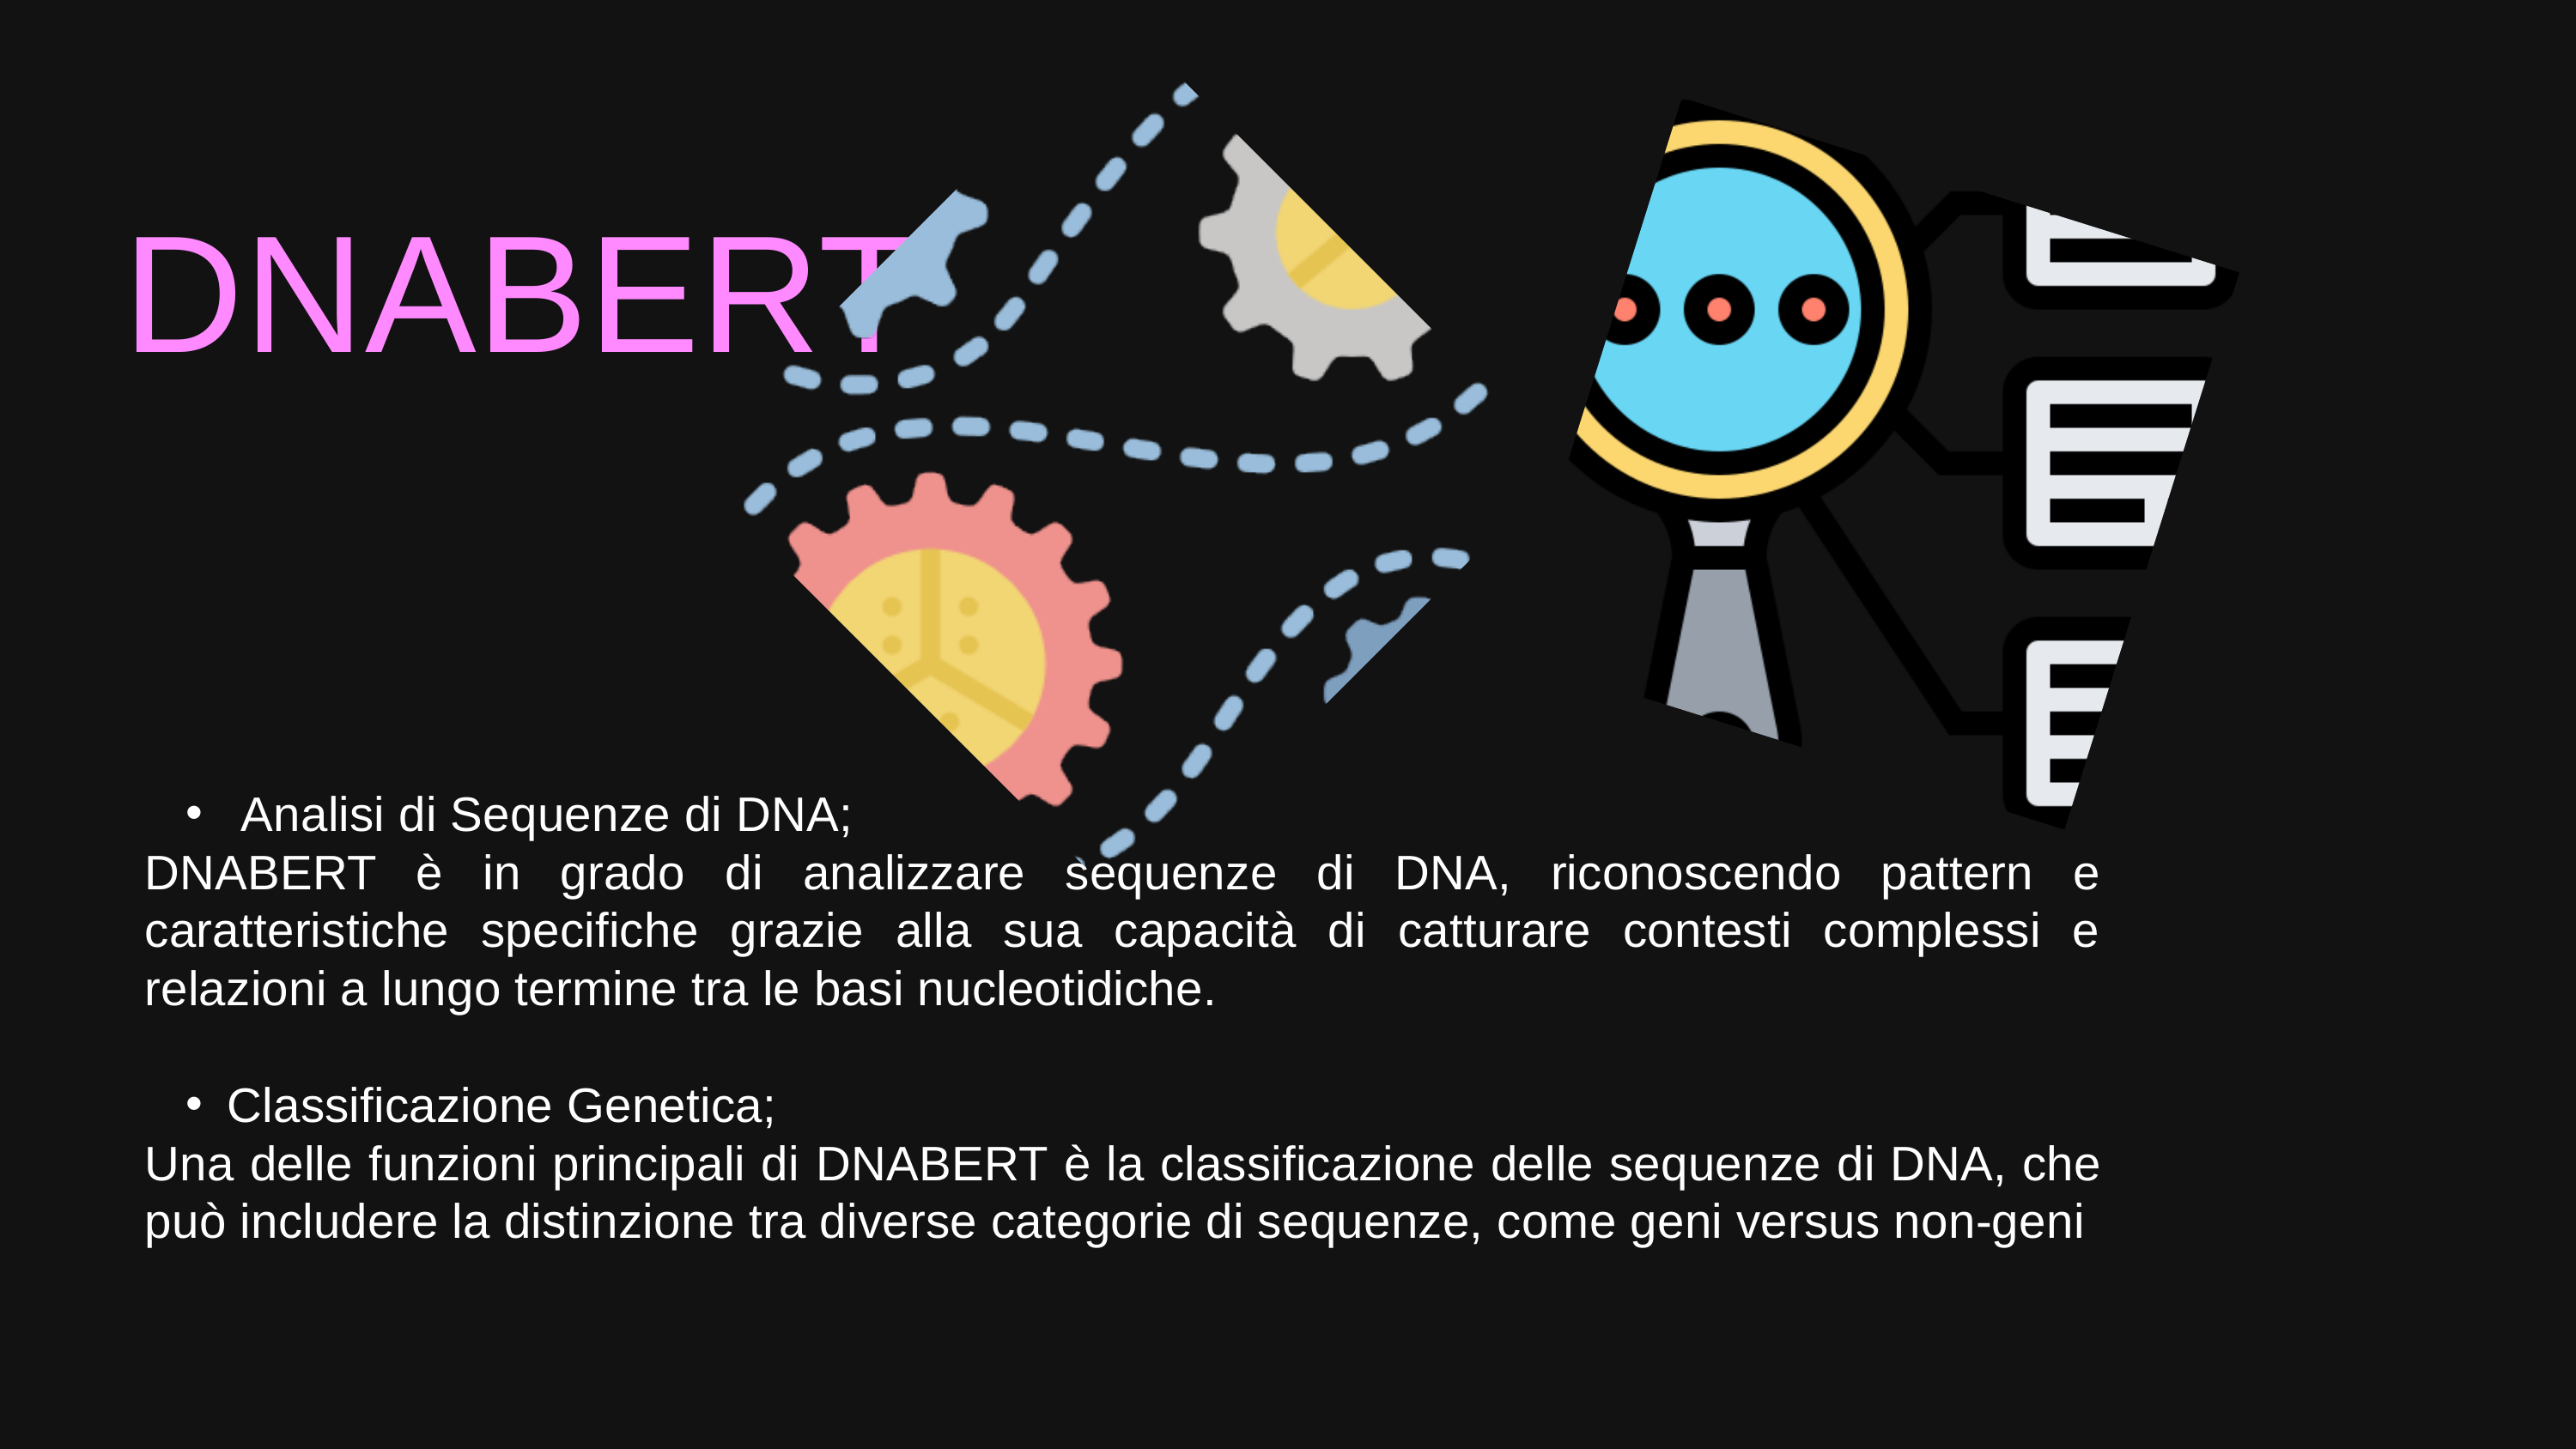

DNABERT
 Analisi di Sequenze di DNA;
DNABERT è in grado di analizzare sequenze di DNA, riconoscendo pattern e caratteristiche specifiche grazie alla sua capacità di catturare contesti complessi e relazioni a lungo termine tra le basi nucleotidiche.

Classificazione Genetica;
Una delle funzioni principali di DNABERT è la classificazione delle sequenze di DNA, che può includere la distinzione tra diverse categorie di sequenze, come geni versus non-geni